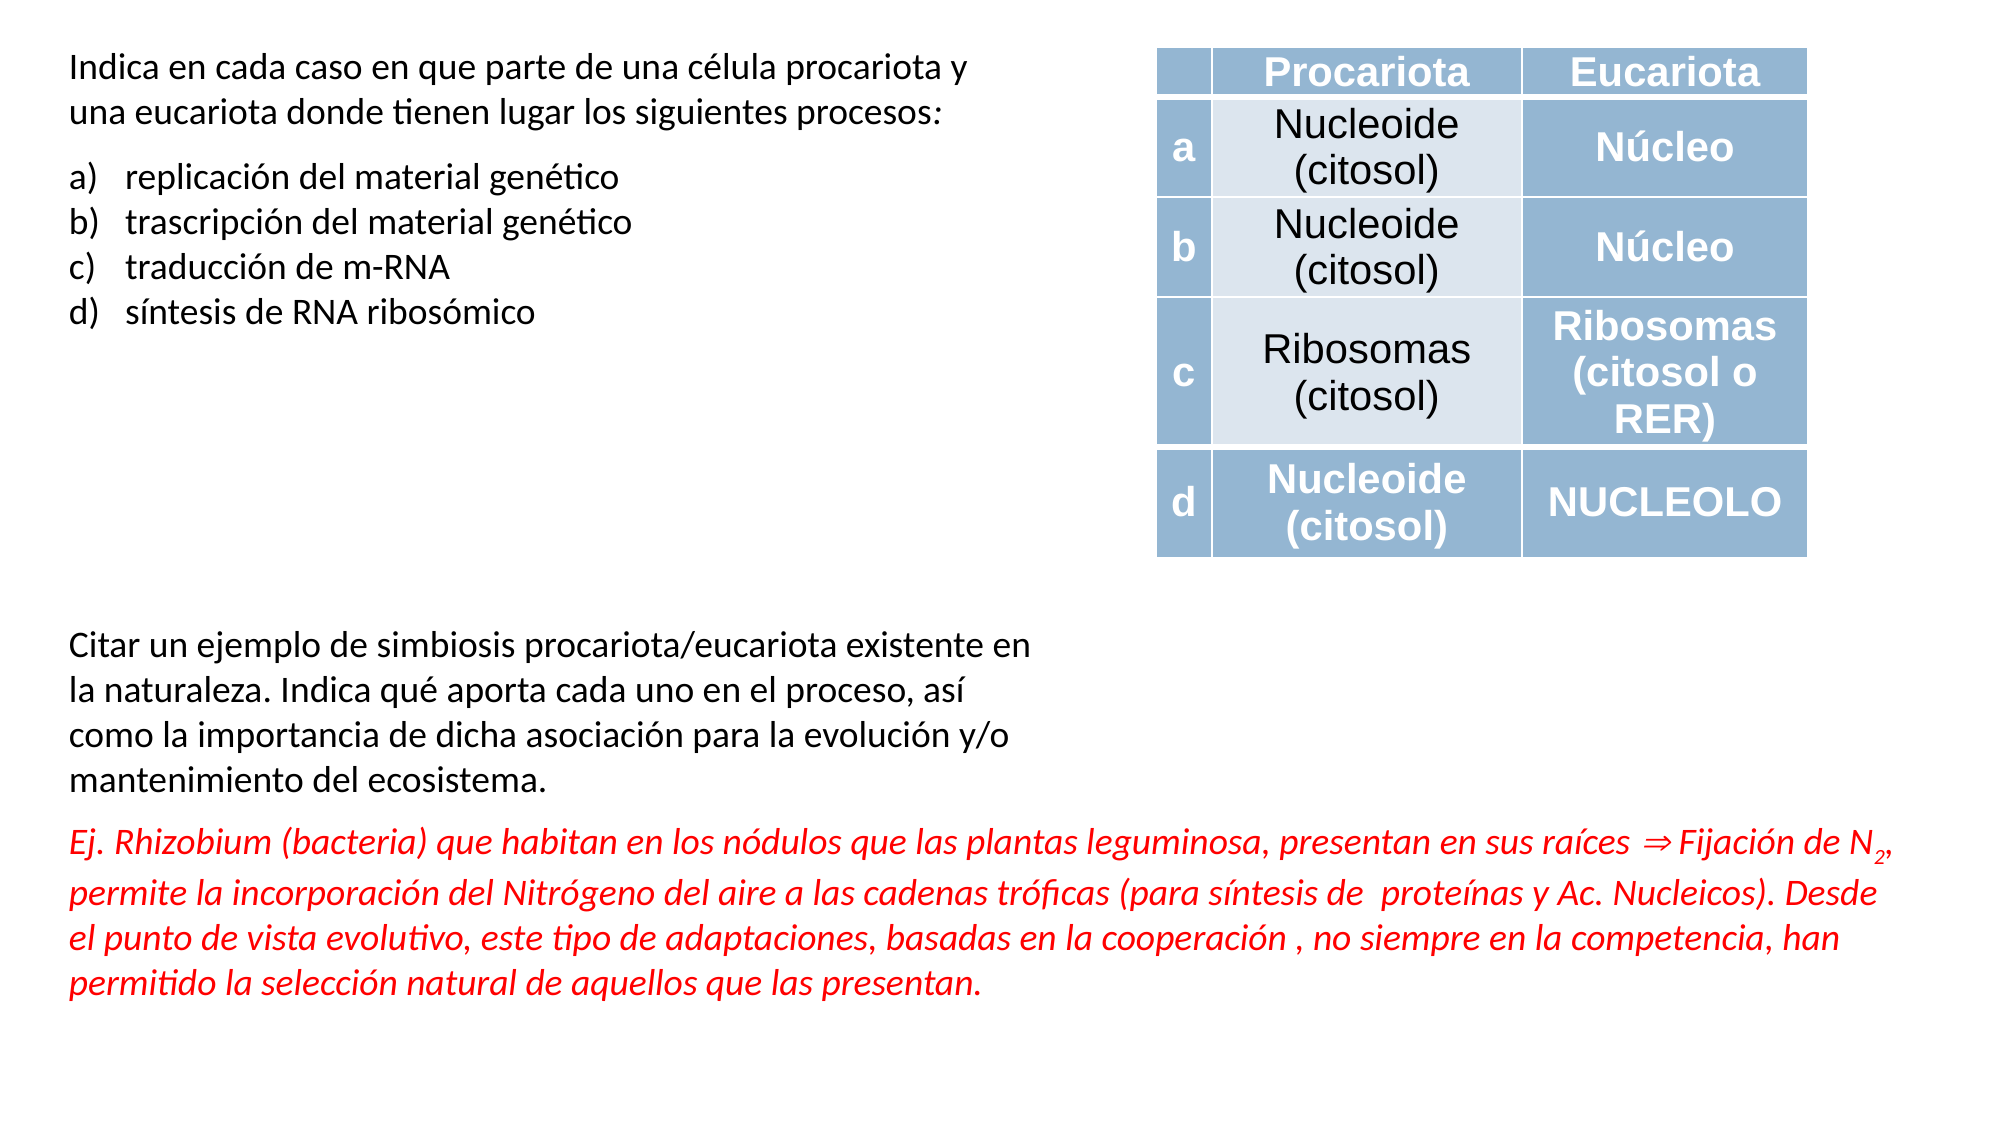

Indica en cada caso en que parte de una célula procariota y una eucariota donde tienen lugar los siguientes procesos:

|  | Procariota | Eucariota |
| --- | --- | --- |
| a | Nucleoide (citosol) | Núcleo |
| b | Nucleoide (citosol) | Núcleo |
| c | Ribosomas (citosol) | Ribosomas (citosol o RER) |
| d | Nucleoide (citosol) | NUCLEOLO |
replicación del material genético
trascripción del material genético
traducción de m-RNA
síntesis de RNA ribosómico
Citar un ejemplo de simbiosis procariota/eucariota existente en la naturaleza. Indica qué aporta cada uno en el proceso, así como la importancia de dicha asociación para la evolución y/o mantenimiento del ecosistema.
Ej. Rhizobium (bacteria) que habitan en los nódulos que las plantas leguminosa, presentan en sus raíces ⇒ Fijación de N2, permite la incorporación del Nitrógeno del aire a las cadenas tróficas (para síntesis de  proteínas y Ac. Nucleicos). Desde el punto de vista evolutivo, este tipo de adaptaciones, basadas en la cooperación , no siempre en la competencia, han permitido la selección natural de aquellos que las presentan.